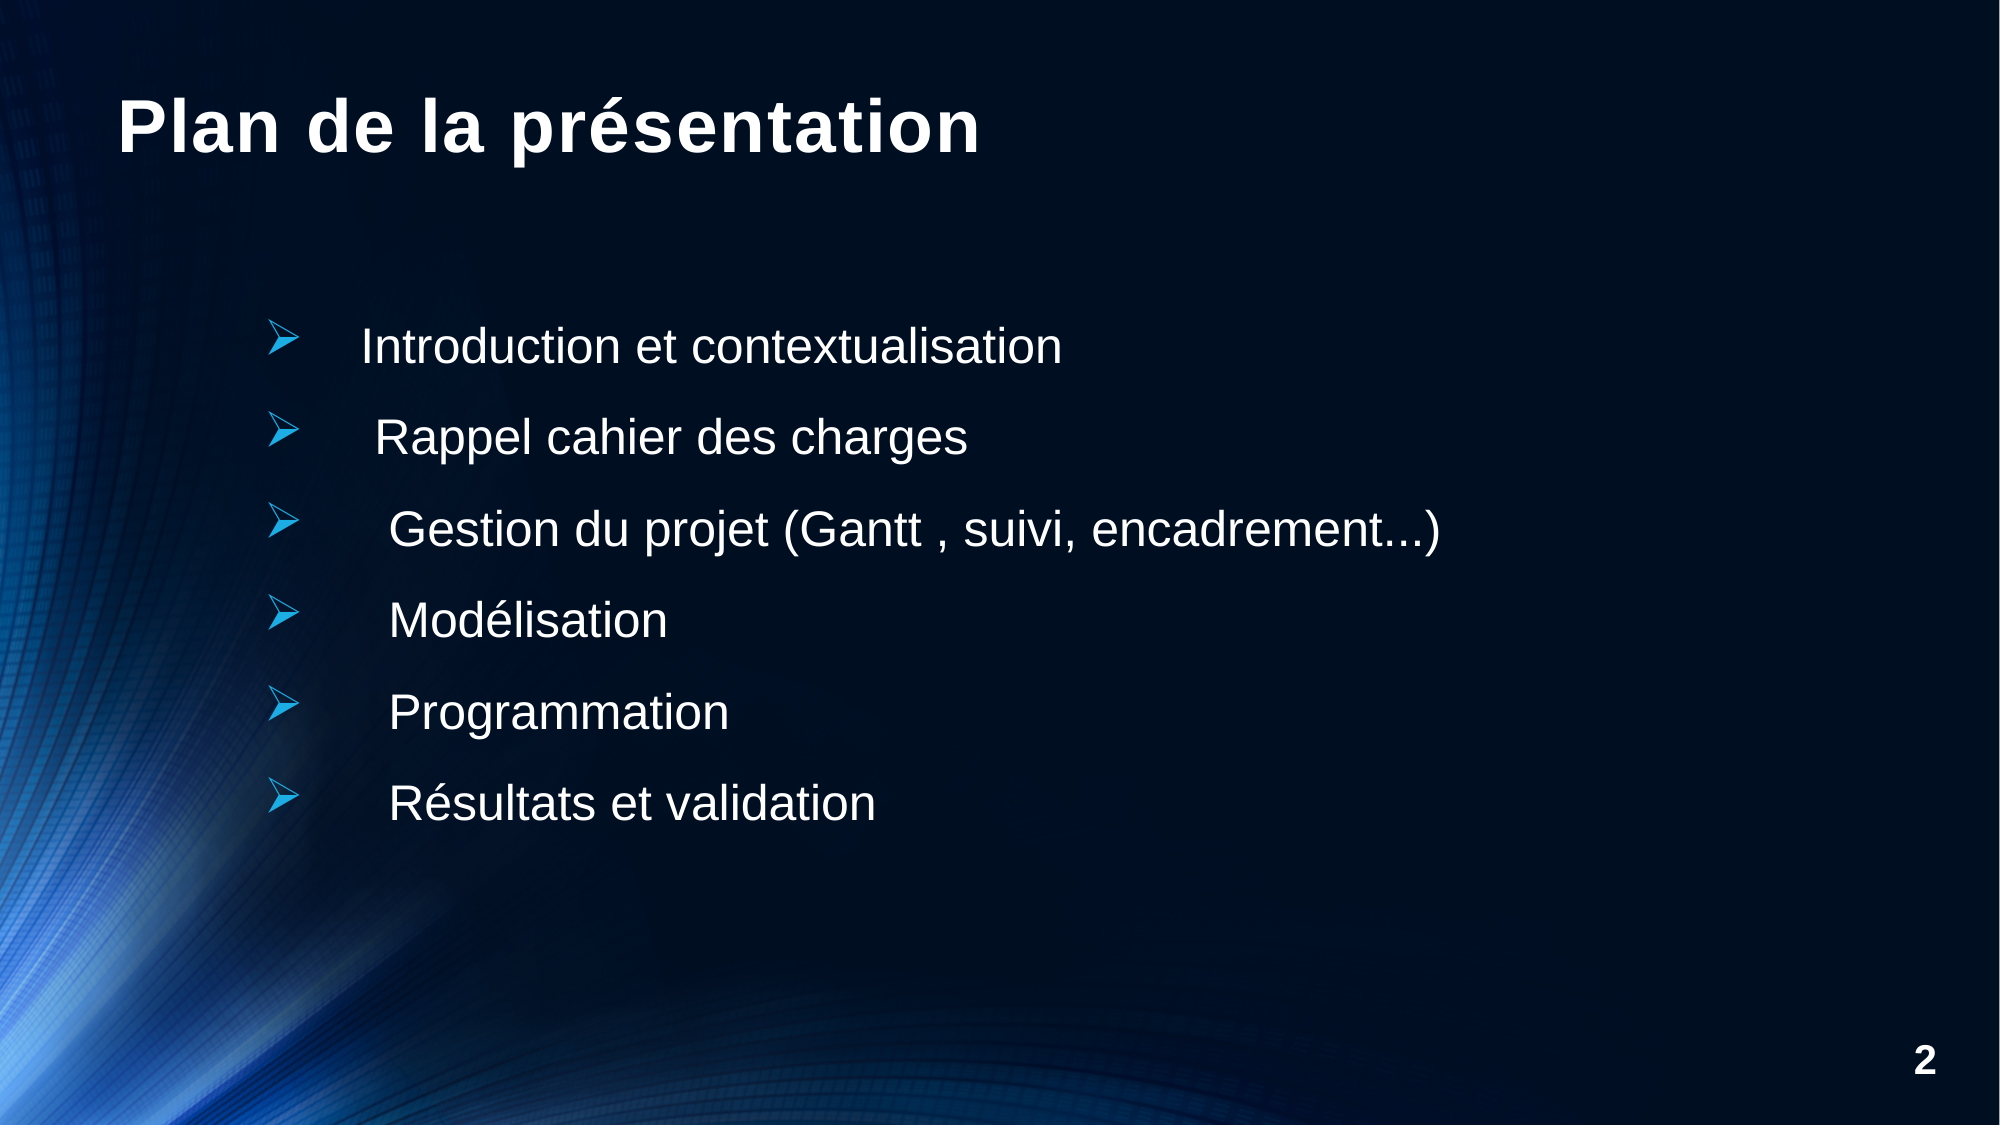

# Plan de la présentation
    Introduction et contextualisation
     Rappel cahier des charges
      Gestion du projet (Gantt , suivi, encadrement...)
      Modélisation
      Programmation
      Résultats et validation
2